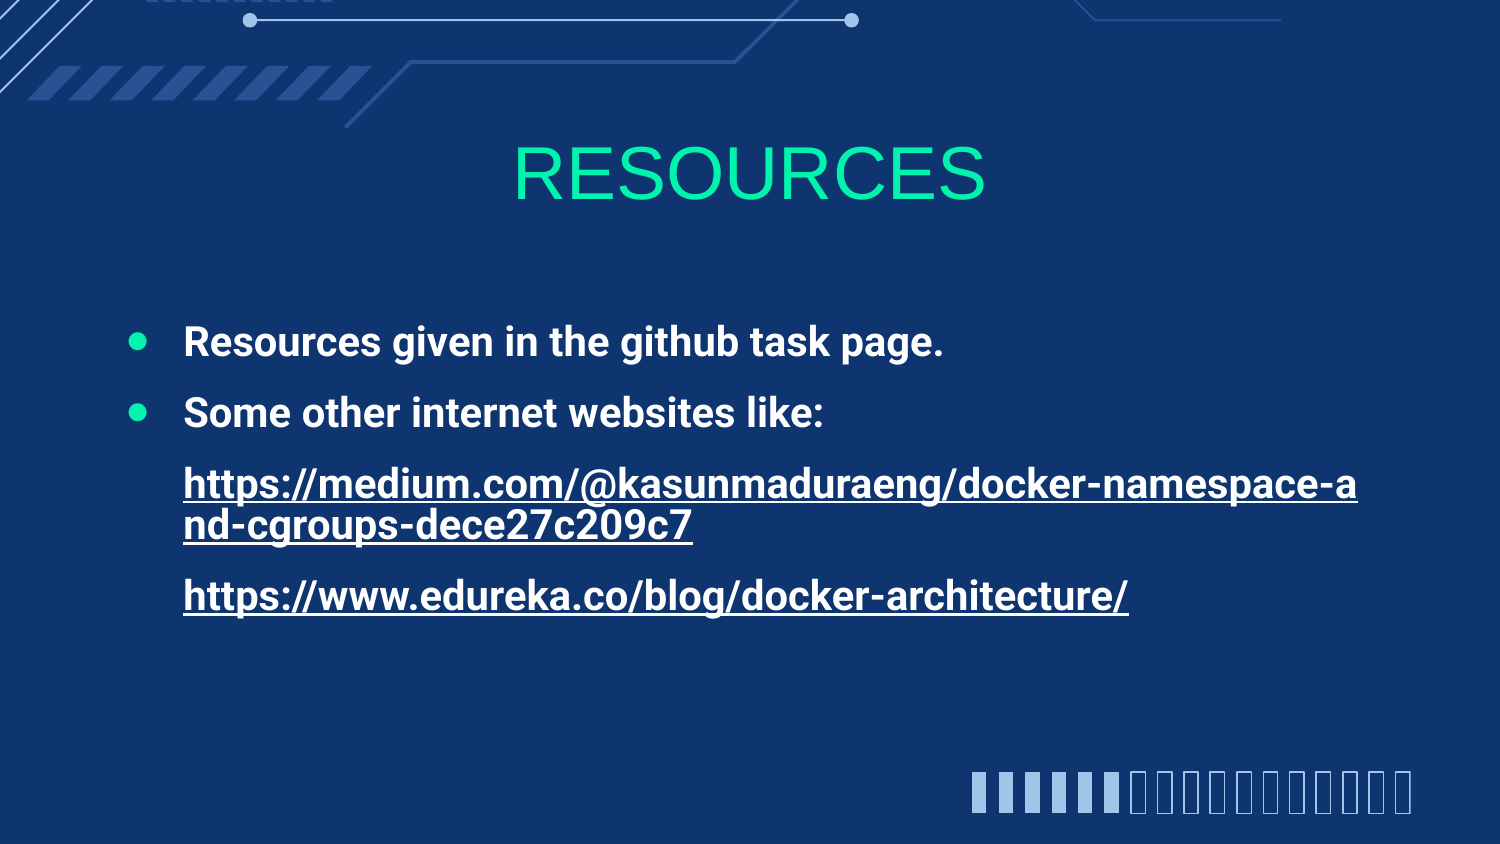

# RESOURCES
Resources given in the github task page.
Some other internet websites like:
https://medium.com/@kasunmaduraeng/docker-namespace-and-cgroups-dece27c209c7
https://www.edureka.co/blog/docker-architecture/